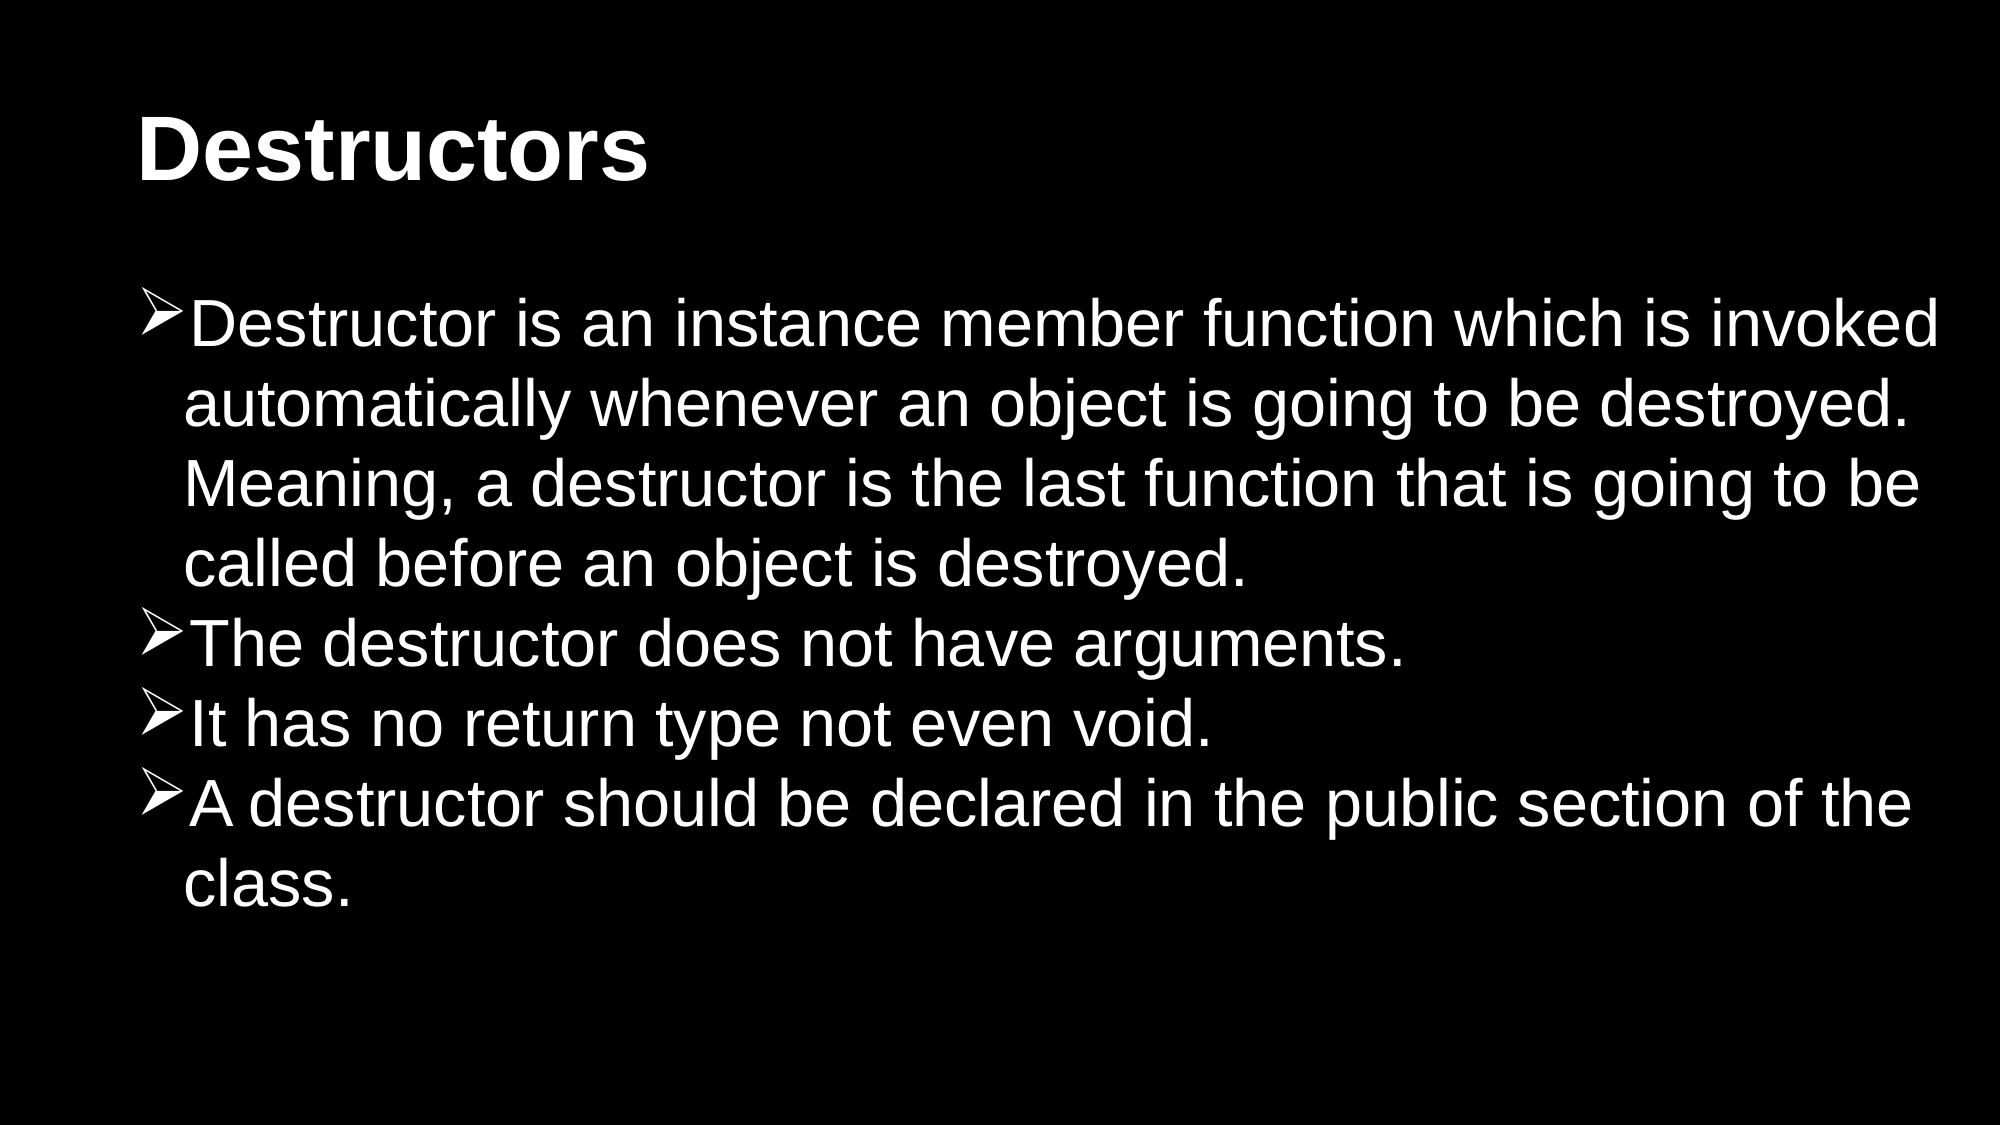

Destructors

Destructor is an instance member function which is invoked automatically whenever an object is going to be destroyed. Meaning, a destructor is the last function that is going to be called before an object is destroyed.
The destructor does not have arguments.
It has no return type not even void.
A destructor should be declared in the public section of the class.